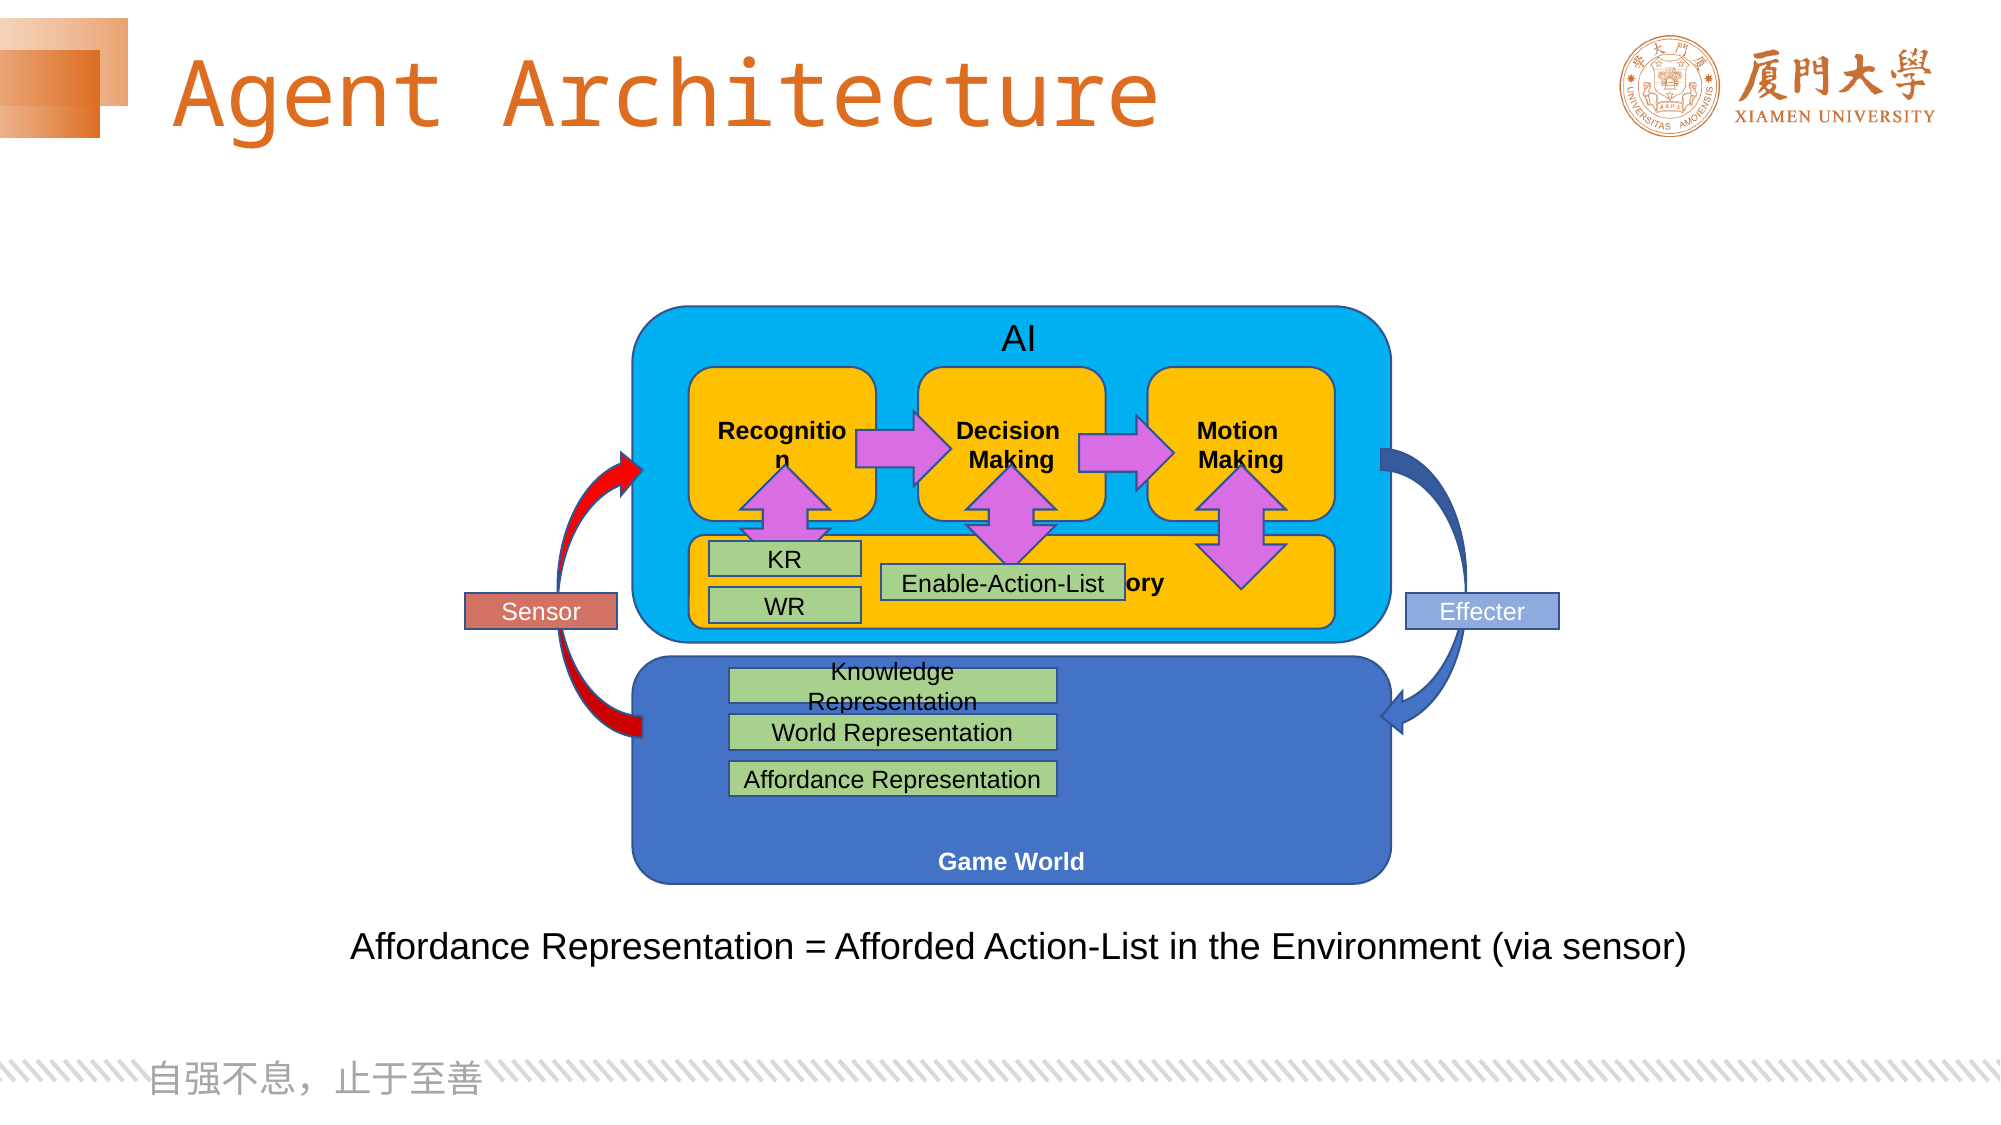

# Agent Architecture

AI
Decision
Making
Recognition
Motion
Making

                              Memory
KR

Enable-Action-List
WR
Effecter
Sensor

Game World
Knowledge Representation
World Representation
Affordance Representation
Affordance Representation = Afforded Action-List in the Environment (via sensor)